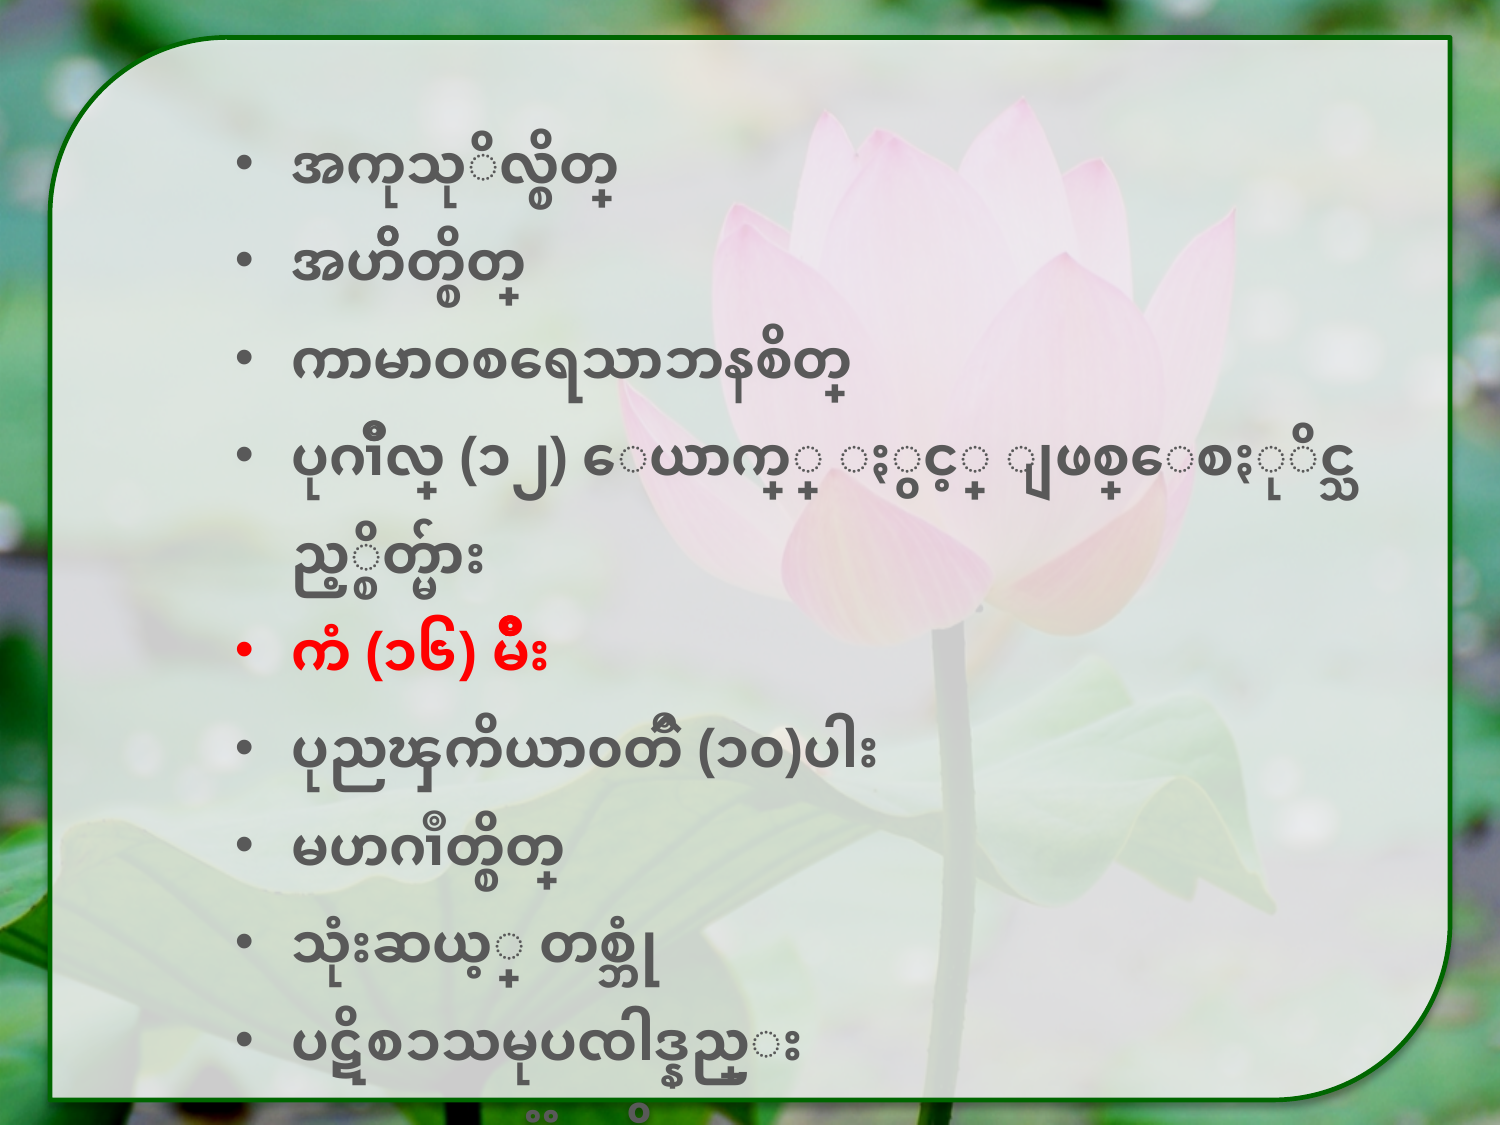

အကုသုိလ္စိတ္
အဟိိတ္စိတ္
ကာမာဝစရေသာဘနစိတ္
ပုဂၢိဳလ္ (၁၂) ေယာက္္ ႏွင့္ ျဖစ္ေစႏုိင္သည့္စိတ္မ်ား
ကံ (၁၆) မ်ိဳး
ပုညၾကိယာ၀တၳဳ (၁၀)ပါး
မဟဂၢဳတ္စိတ္
သုံးဆယ့္ တစ္ဘုံ
ပဋိစၥသမုပၸါဒ္နည္း
ေလာကုတၱရာစိတ္